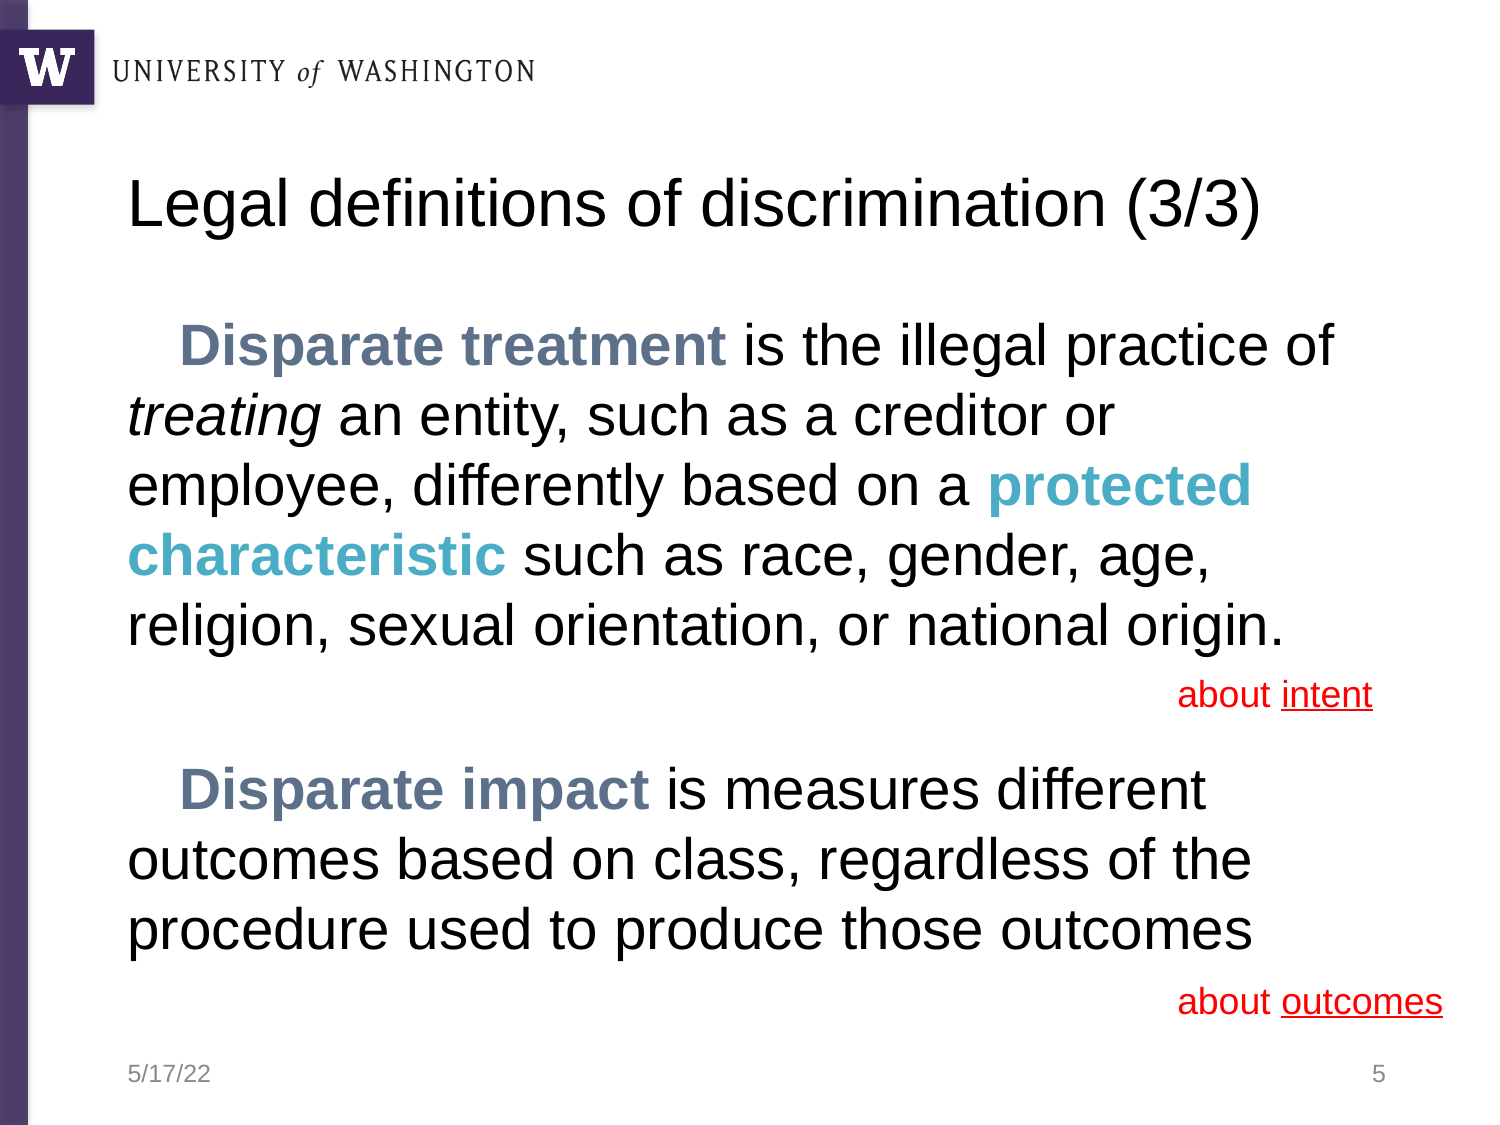

# Legal definitions of discrimination (3/3)
Disparate treatment is the illegal practice of treating an entity, such as a creditor or employee, differently based on a protected characteristic such as race, gender, age, religion, sexual orientation, or national origin.

Disparate impact is measures different outcomes based on class, regardless of the procedure used to produce those outcomes
about intent
about outcomes
5/17/22
5